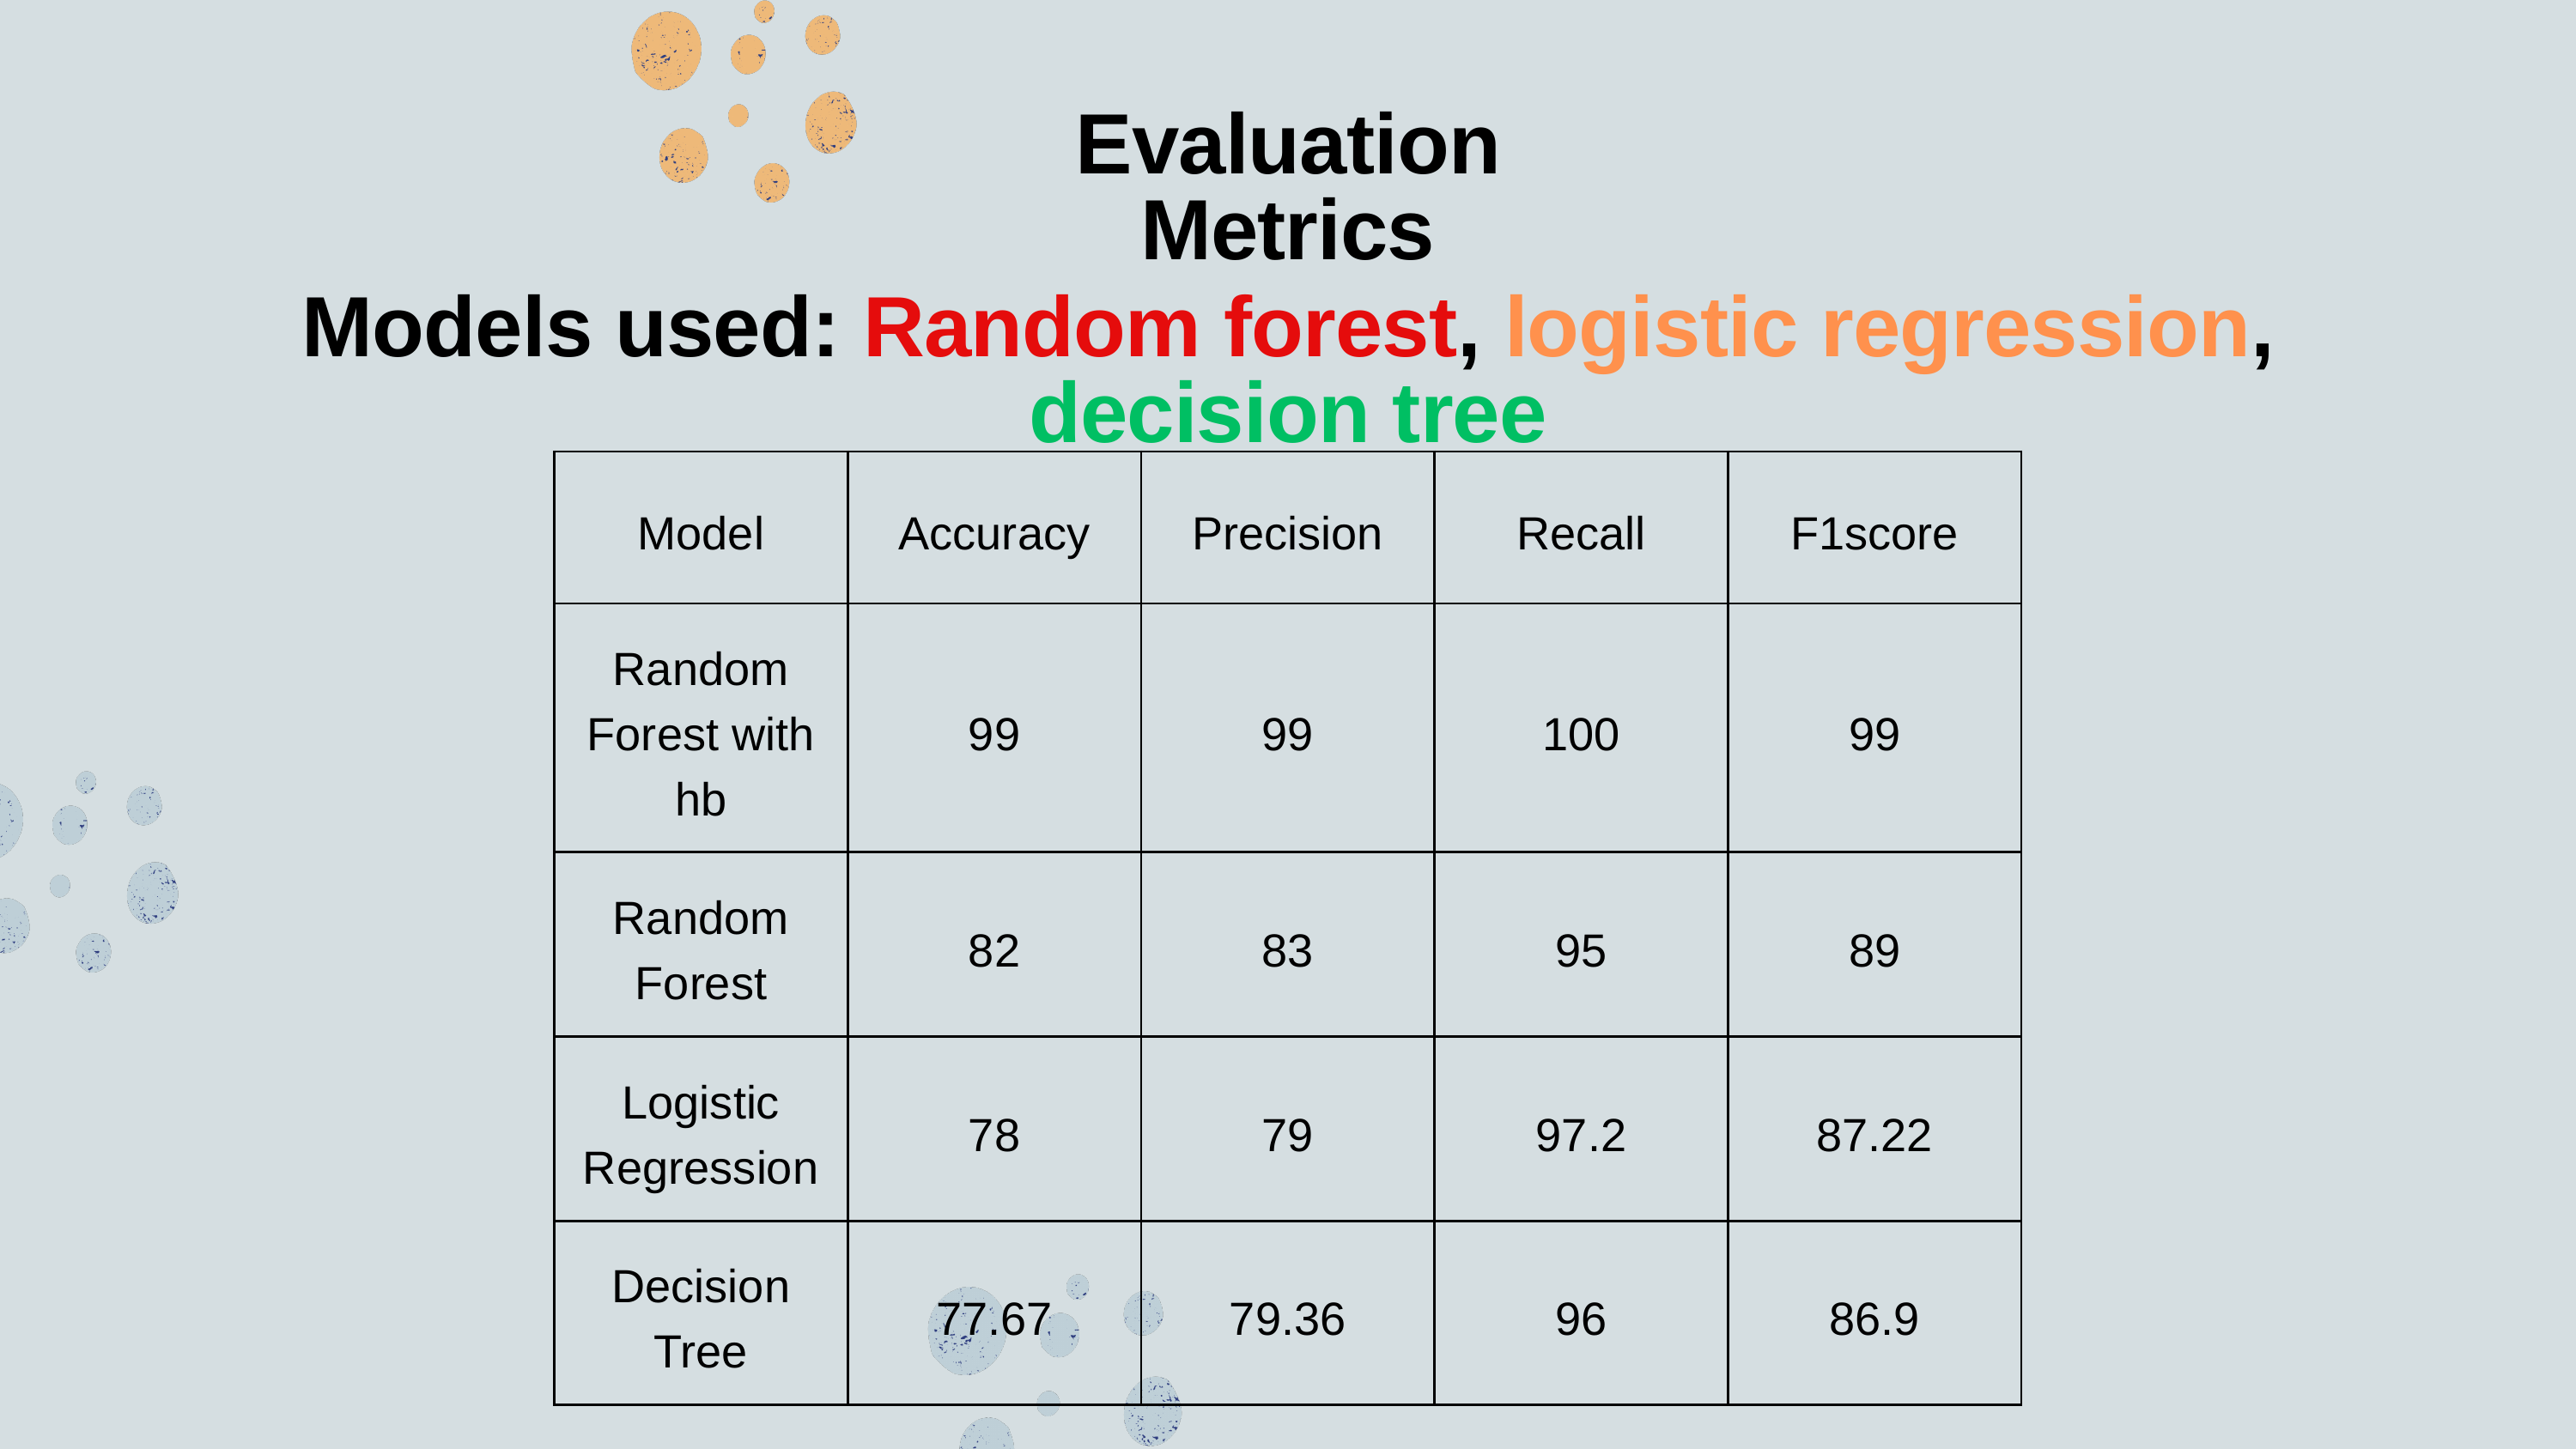

Evaluation Metrics
Models used: Random forest, logistic regression, decision tree
| Model | Accuracy | Precision | Recall | F1score |
| --- | --- | --- | --- | --- |
| Random Forest with hb | 99 | 99 | 100 | 99 |
| Random Forest | 82 | 83 | 95 | 89 |
| Logistic Regression | 78 | 79 | 97.2 | 87.22 |
| Decision Tree | 77.67 | 79.36 | 96 | 86.9 |